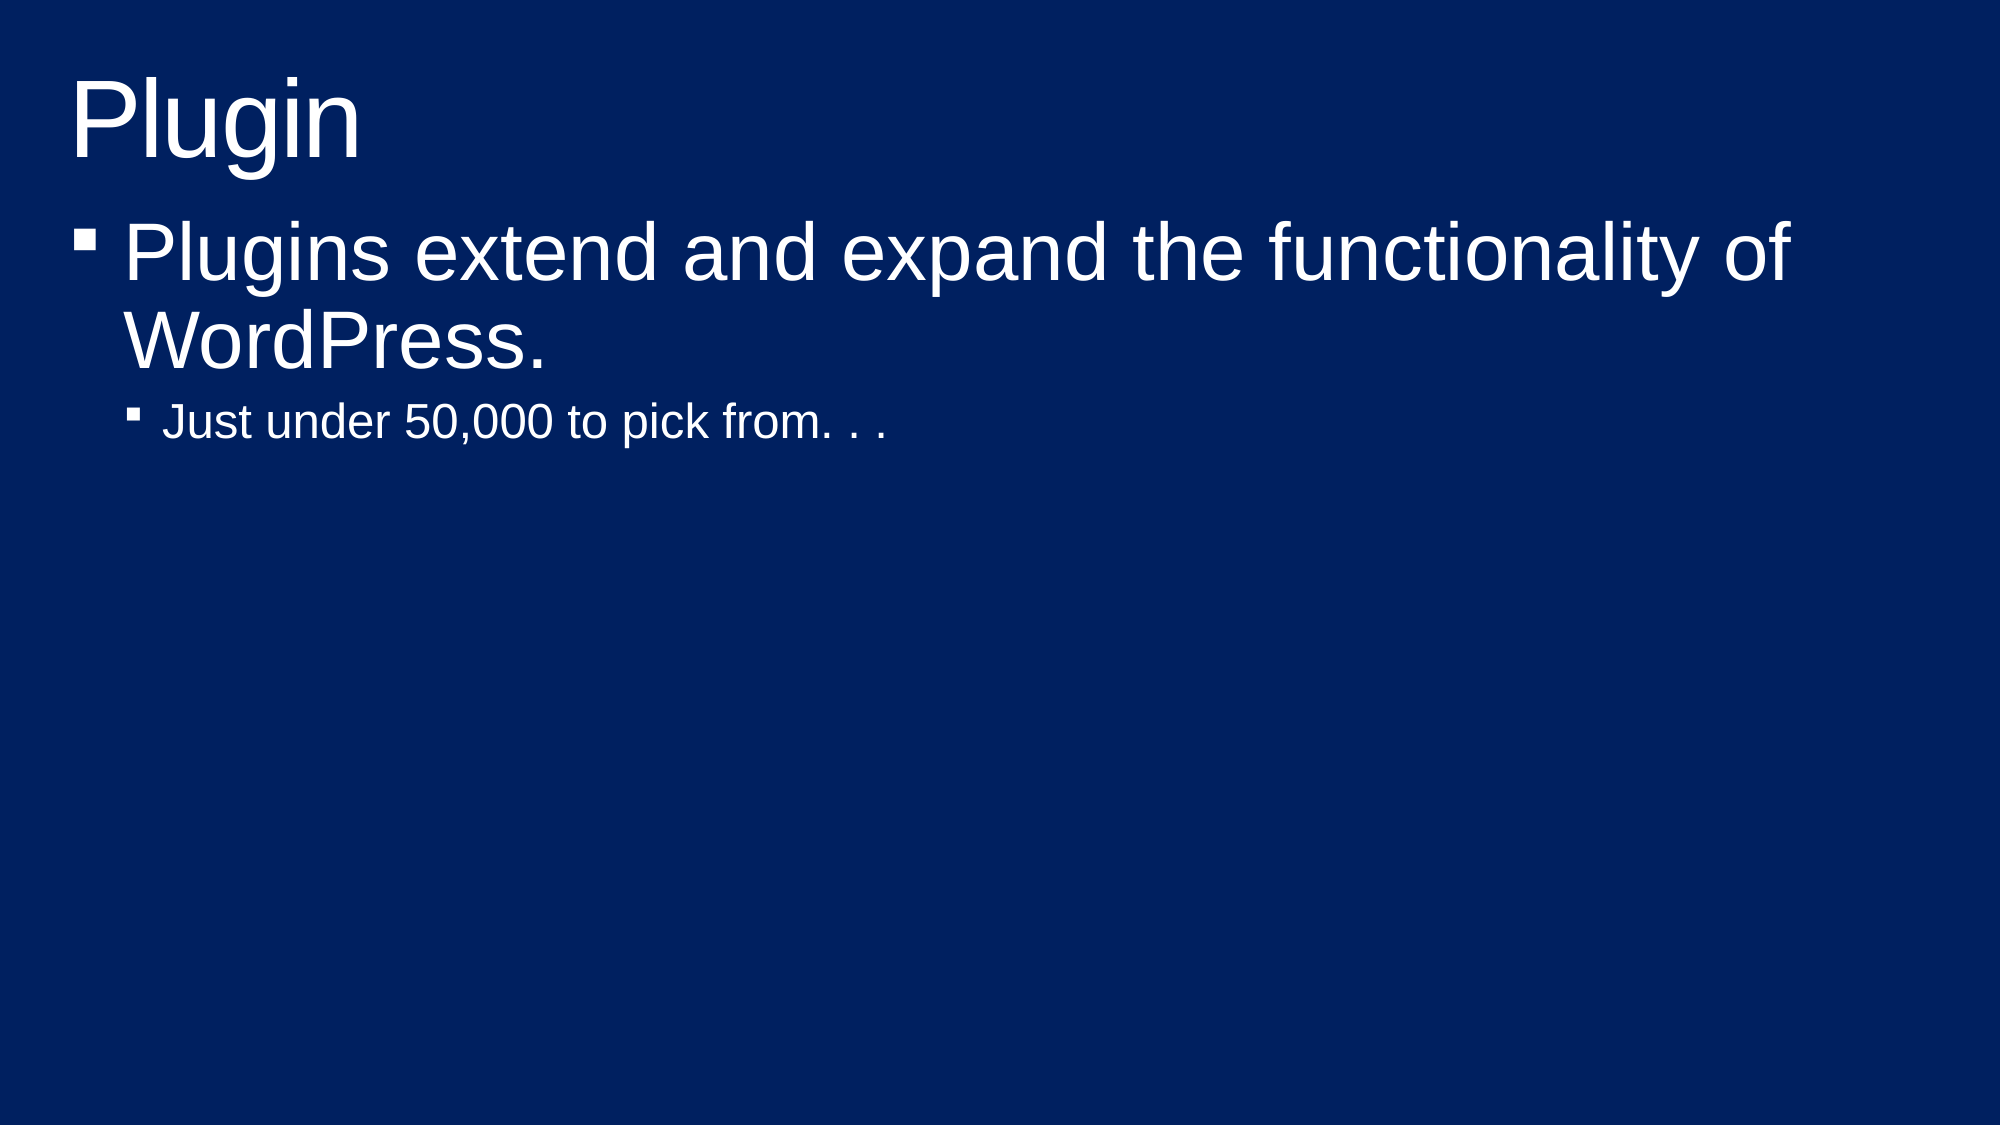

# Plugin
Plugins extend and expand the functionality of WordPress.
Just under 50,000 to pick from. . .